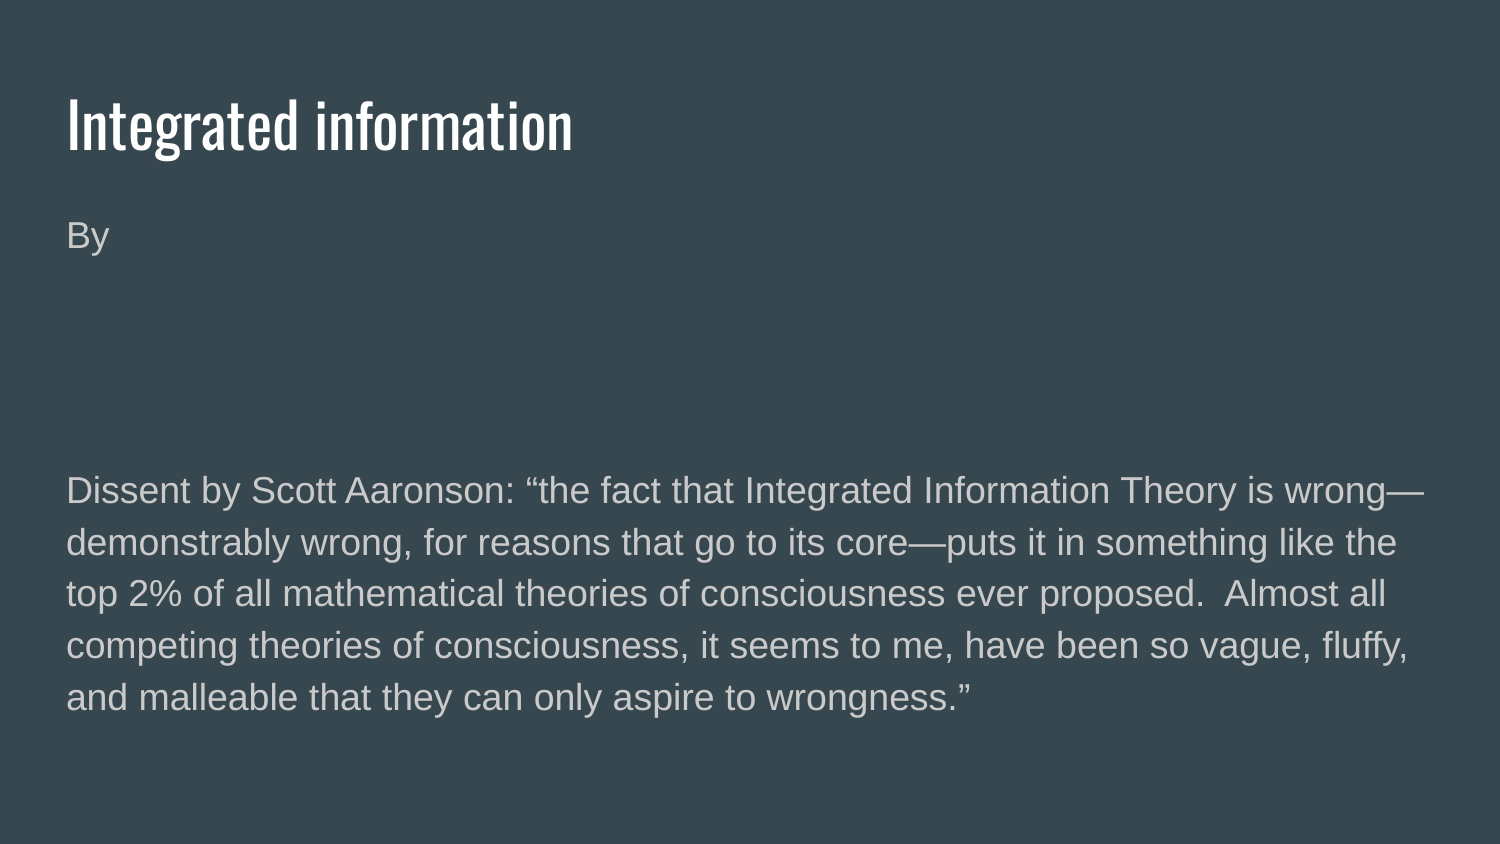

# Integrated information
By

Dissent by Scott Aaronson: “the fact that Integrated Information Theory is wrong—demonstrably wrong, for reasons that go to its core—puts it in something like the top 2% of all mathematical theories of consciousness ever proposed.  Almost all competing theories of consciousness, it seems to me, have been so vague, fluffy, and malleable that they can only aspire to wrongness.”